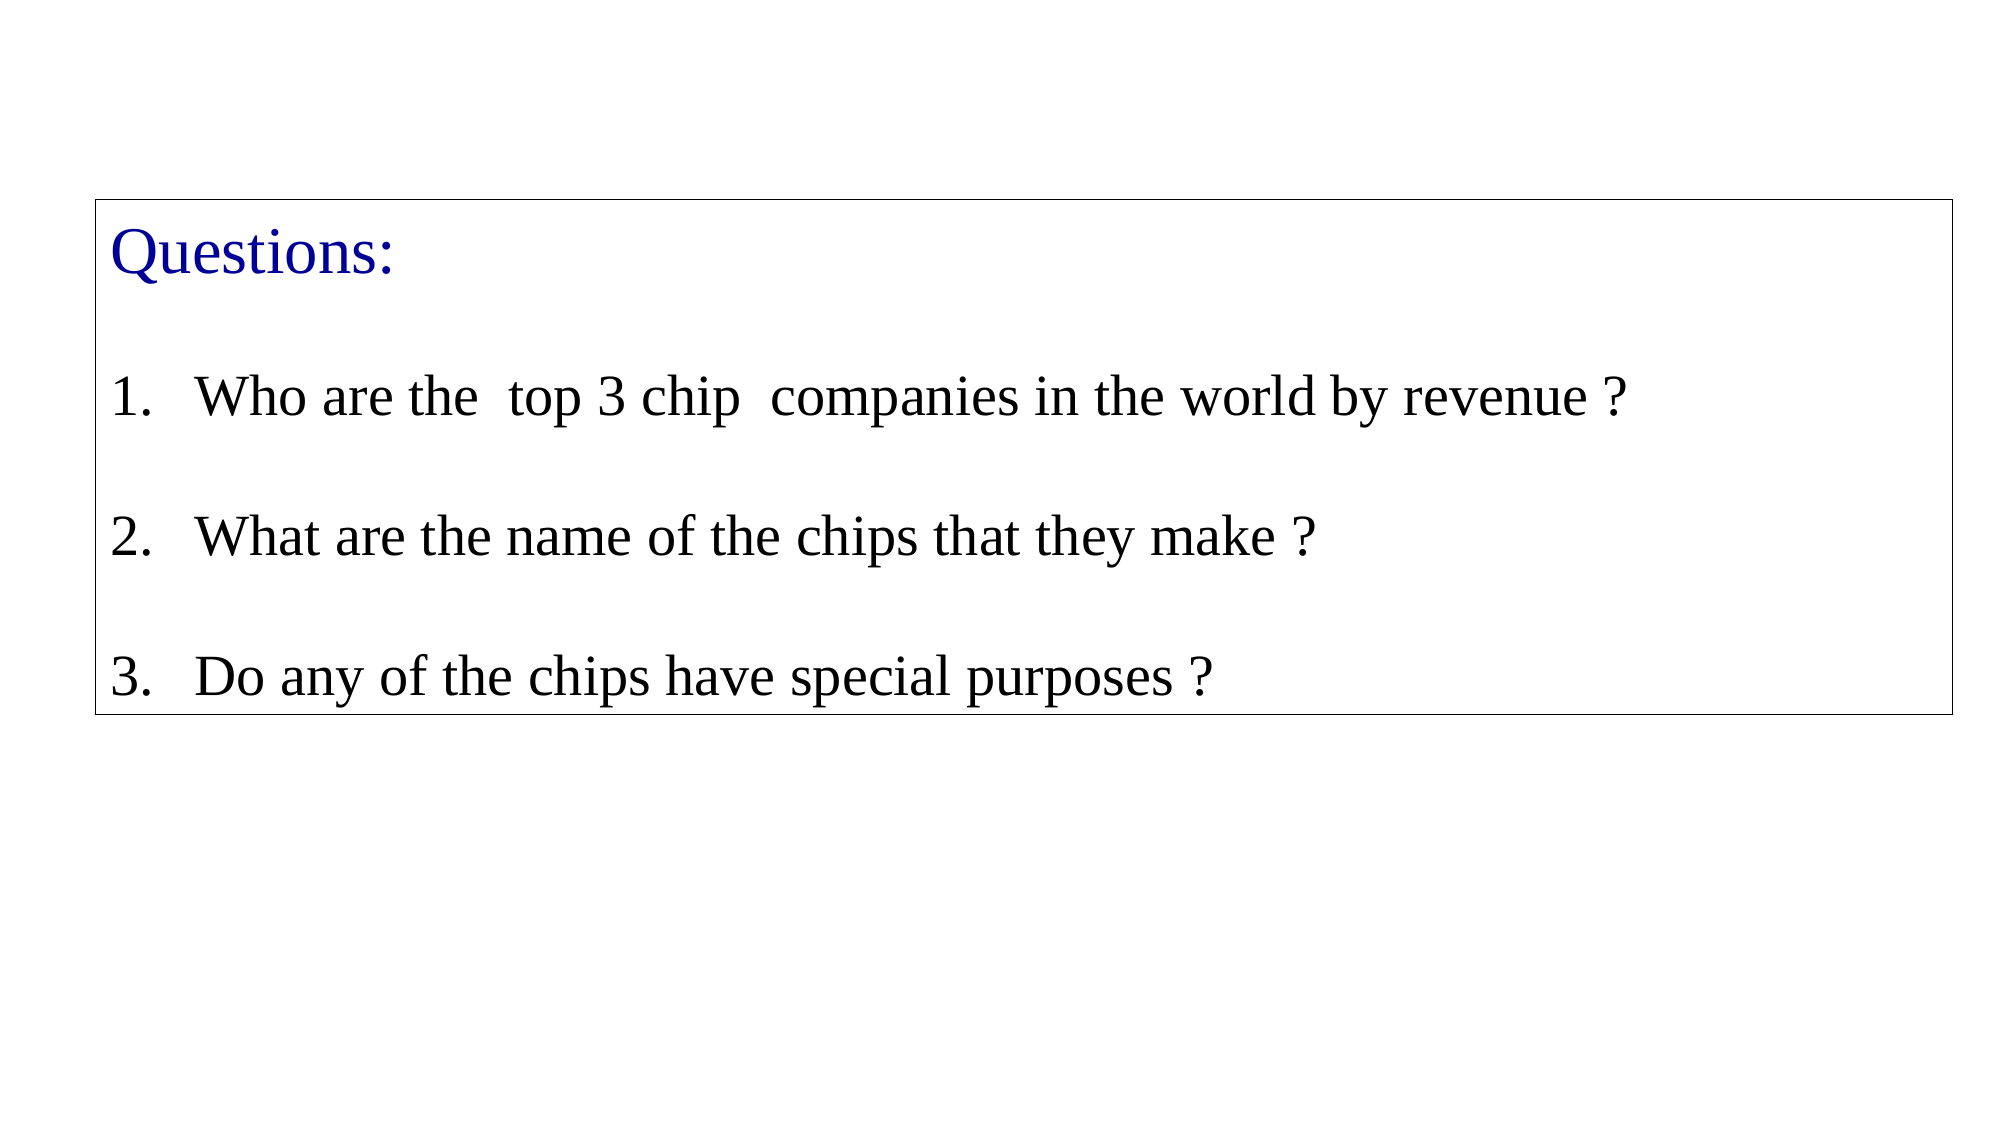

Questions:

Who are the  top 3 chip  companies in the world by revenue ?

What are the name of the chips that they make ?

Do any of the chips have special purposes ?